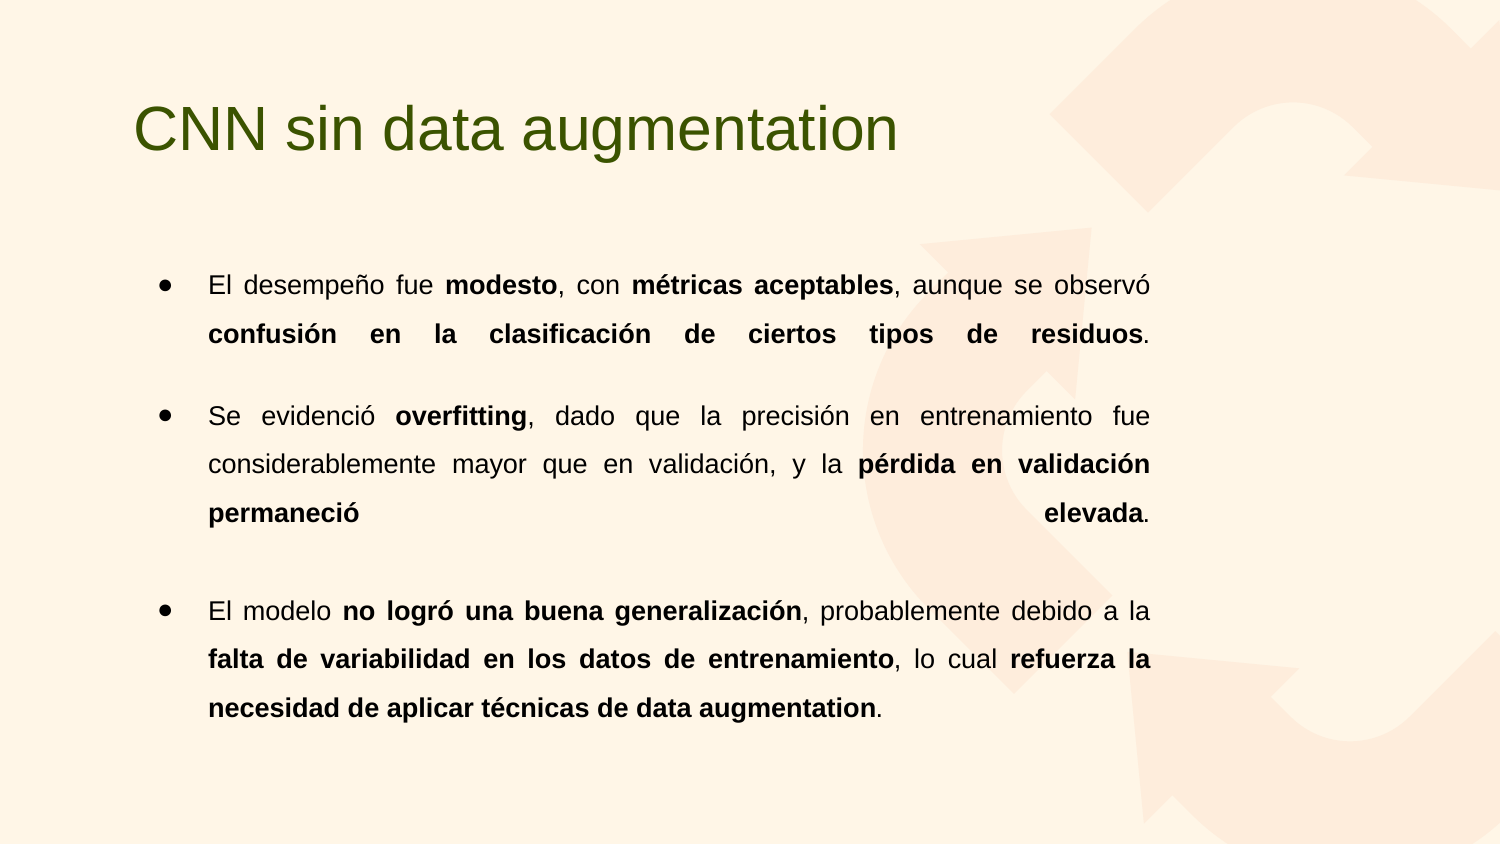

# CNN sin data augmentation
El desempeño fue modesto, con métricas aceptables, aunque se observó confusión en la clasificación de ciertos tipos de residuos.
Se evidenció overfitting, dado que la precisión en entrenamiento fue considerablemente mayor que en validación, y la pérdida en validación permaneció elevada.
El modelo no logró una buena generalización, probablemente debido a la falta de variabilidad en los datos de entrenamiento, lo cual refuerza la necesidad de aplicar técnicas de data augmentation.